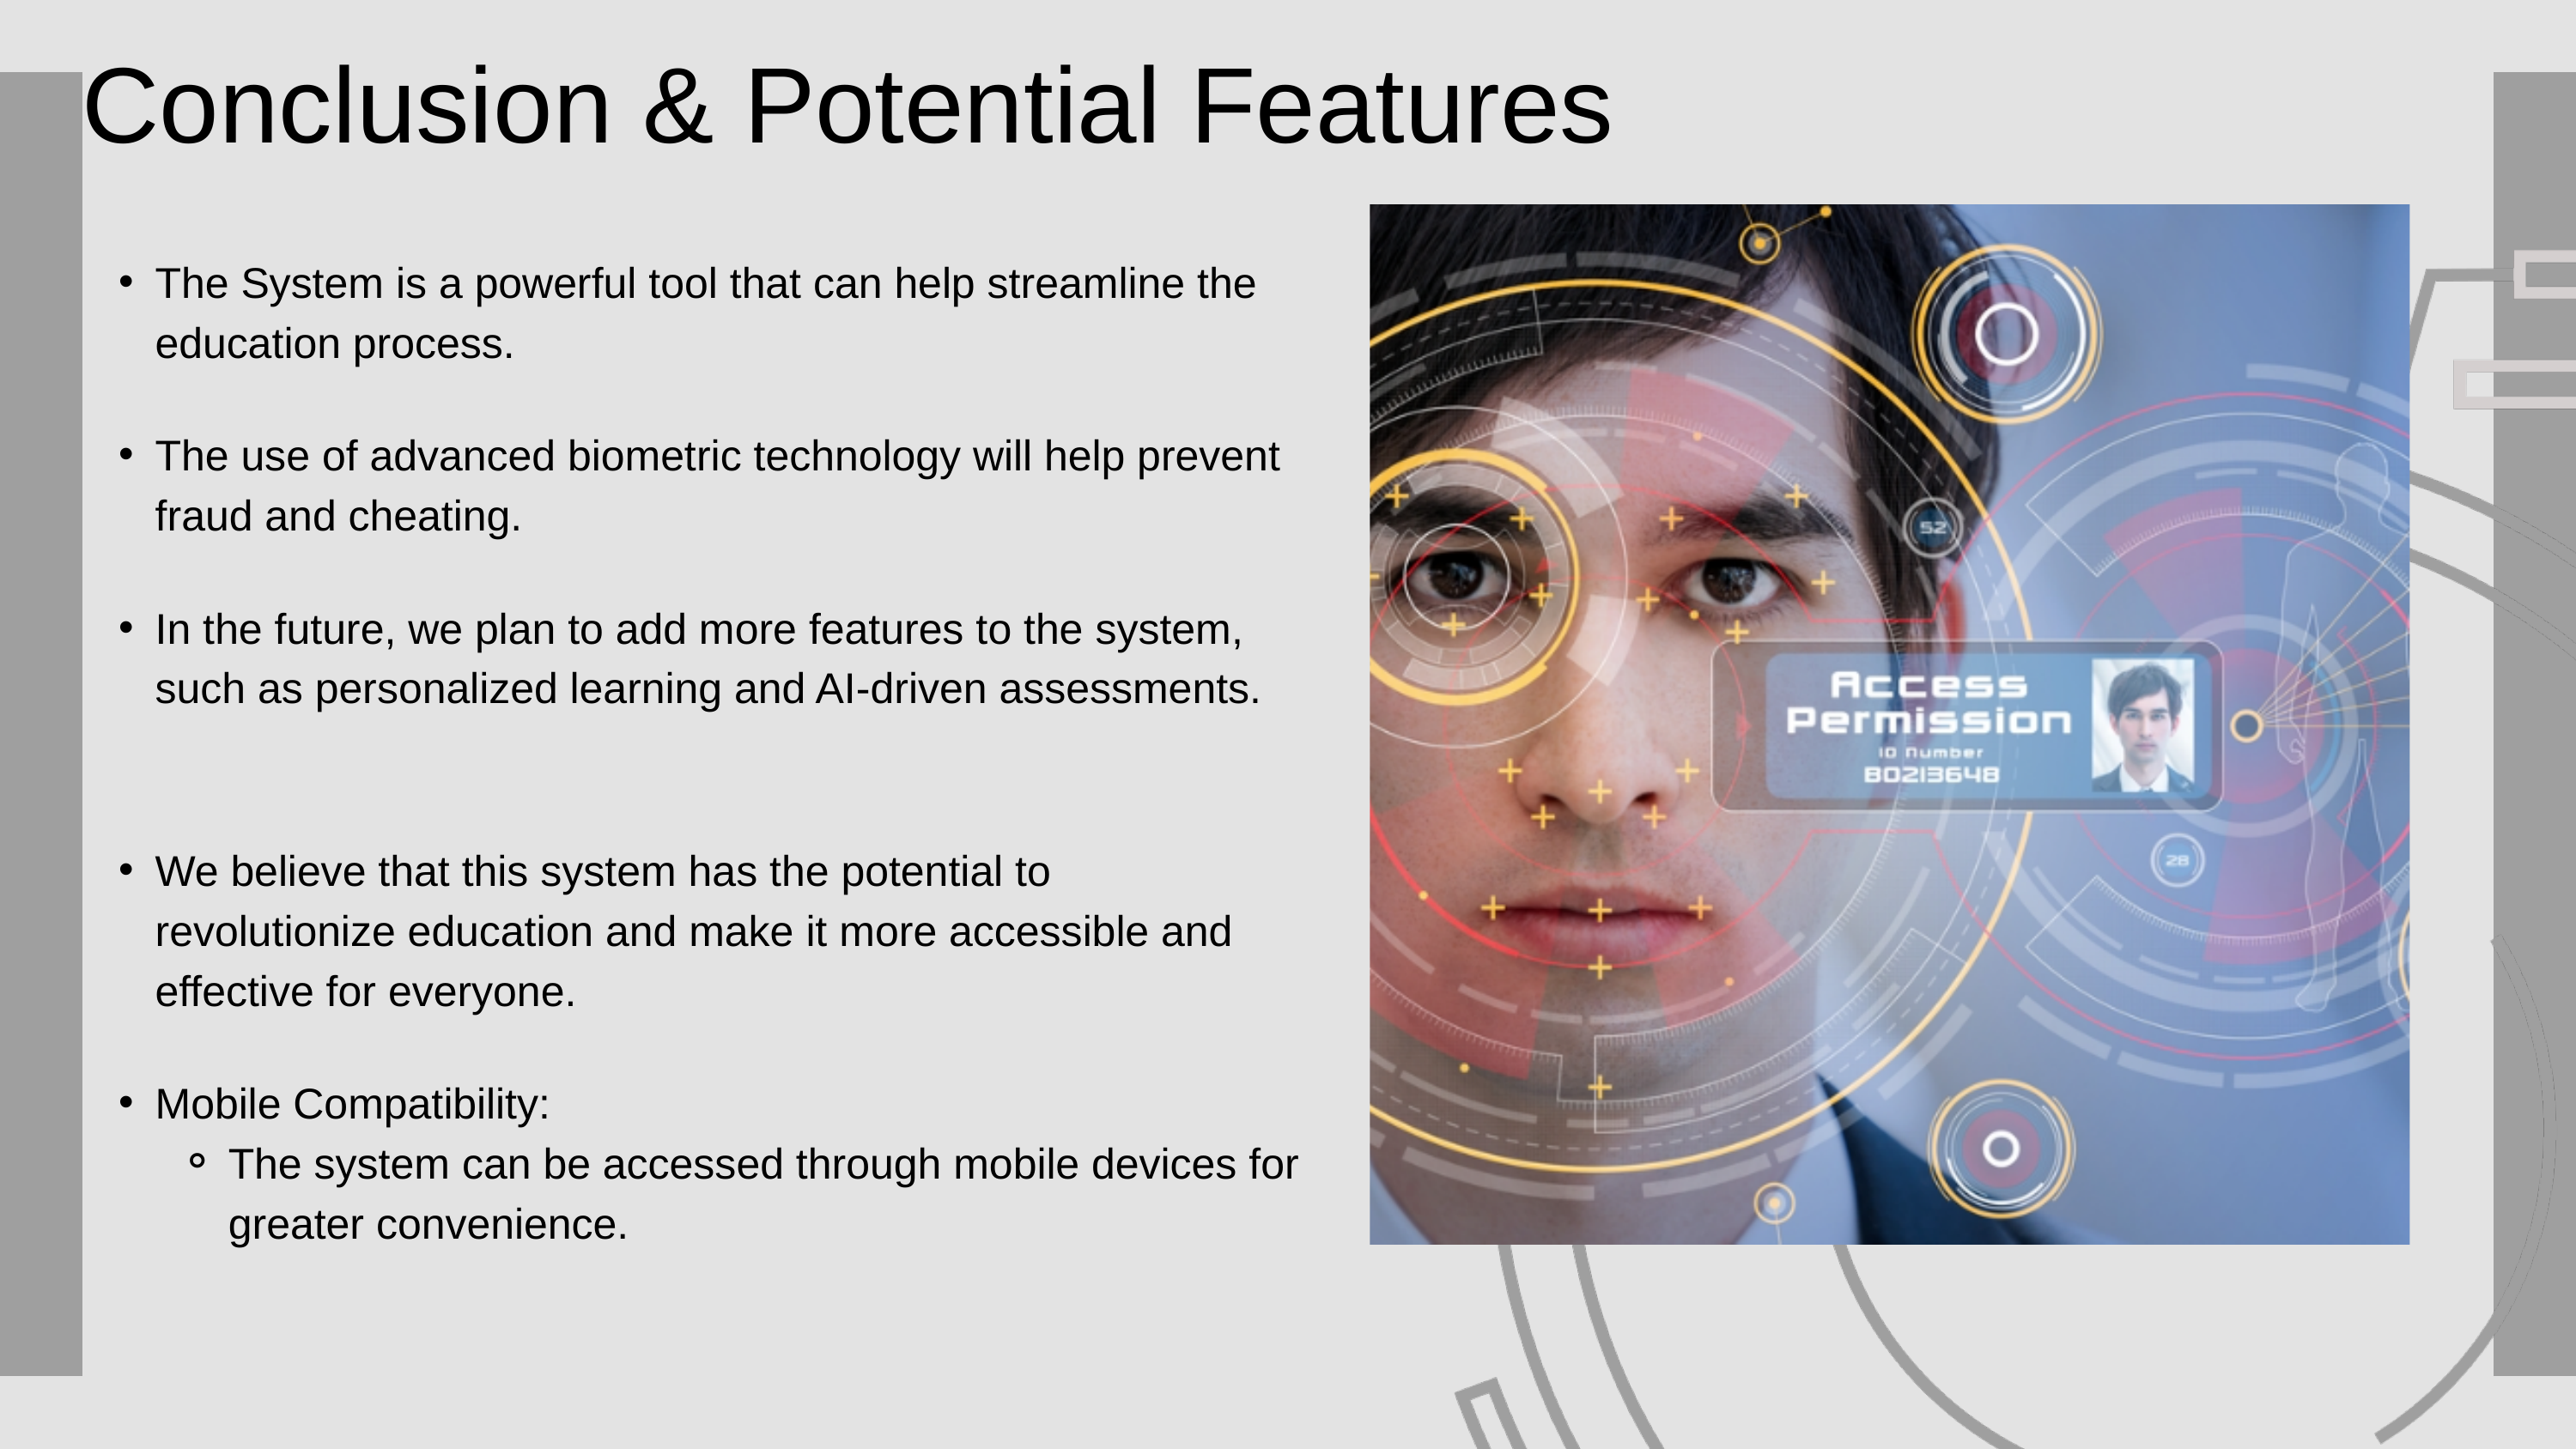

Conclusion & Potential Features

The System is a powerful tool that can help streamline the education process.

The use of advanced biometric technology will help prevent fraud and cheating.
In the future, we plan to add more features to the system, such as personalized learning and AI-driven assessments.
We believe that this system has the potential to revolutionize education and make it more accessible and effective for everyone.
Mobile Compatibility:
The system can be accessed through mobile devices for greater convenience.